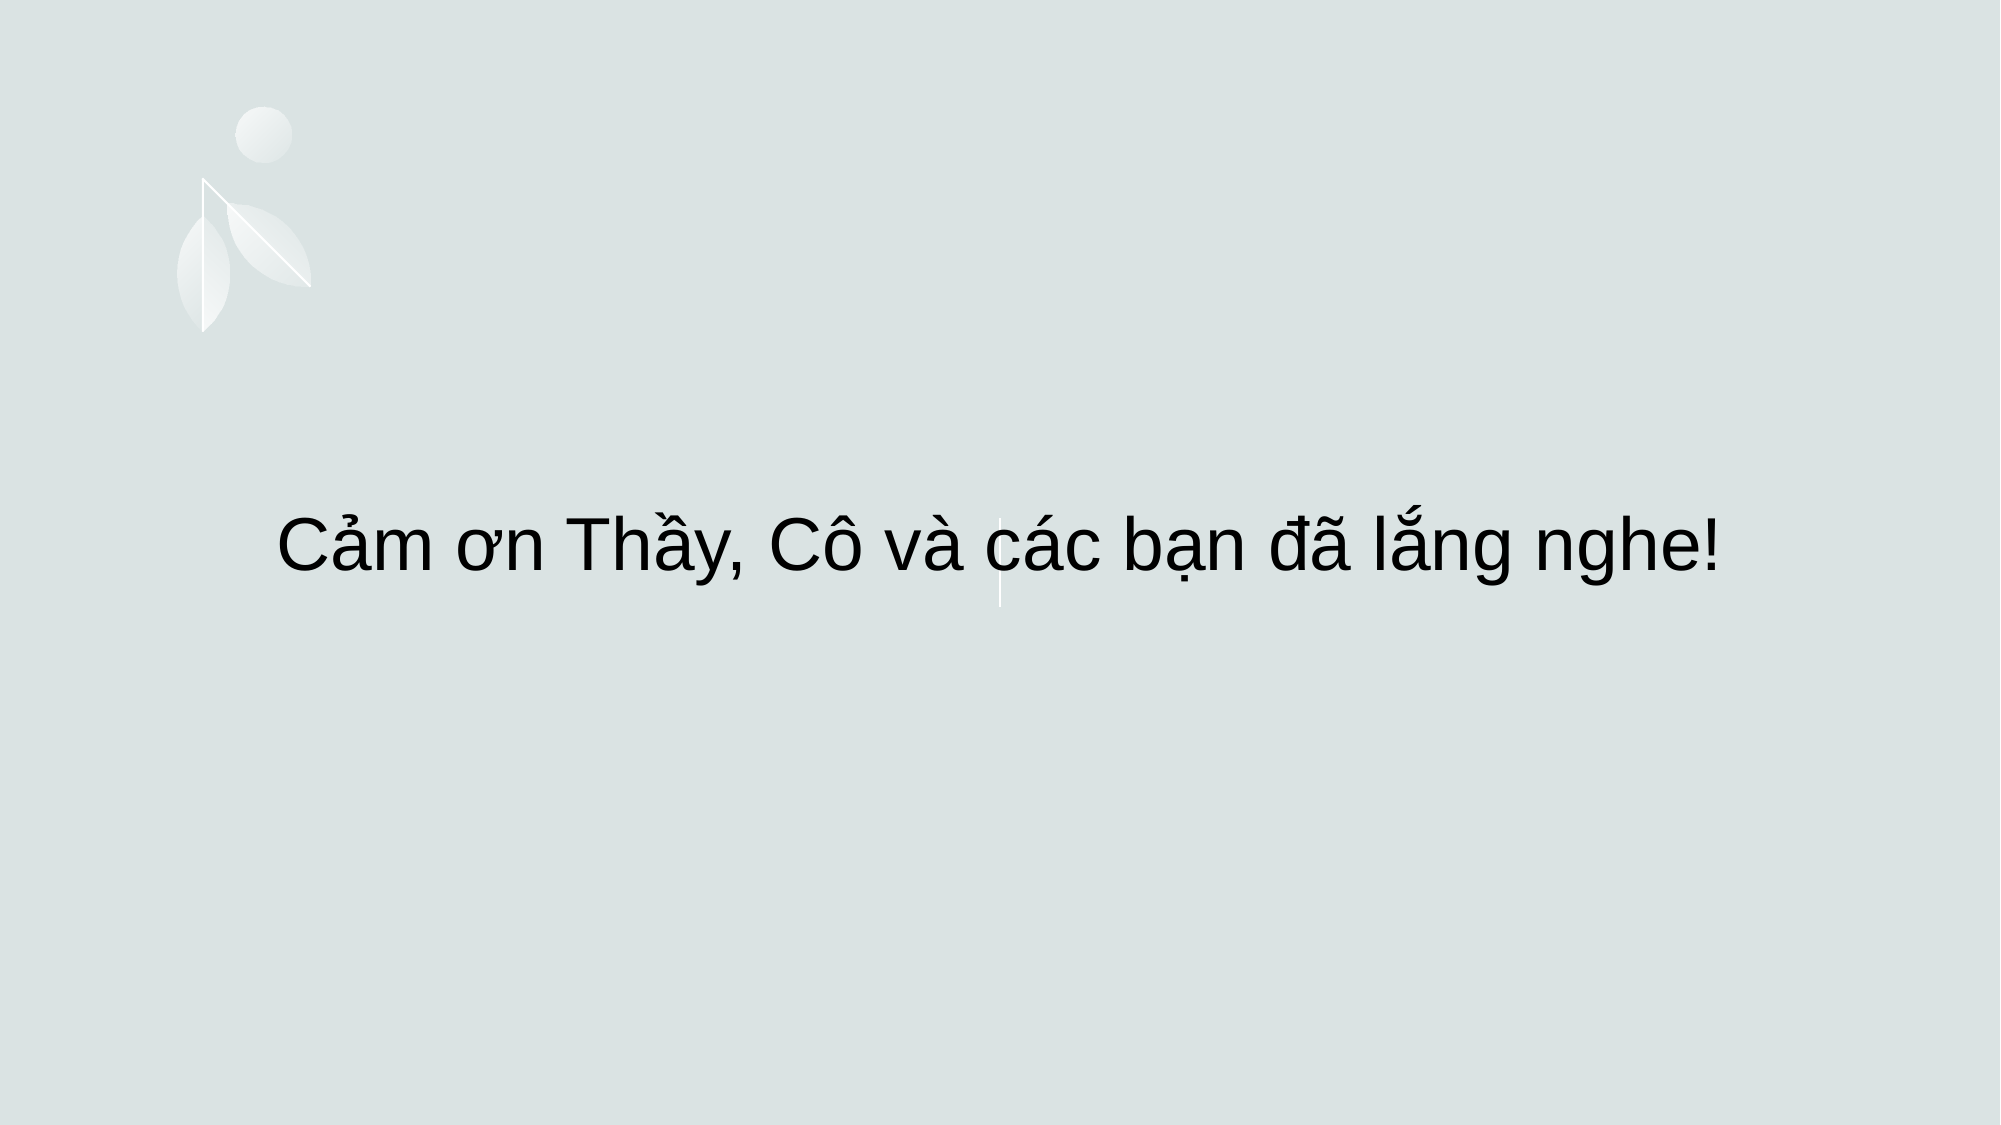

# Cảm ơn Thầy, Cô và các bạn đã lắng nghe!